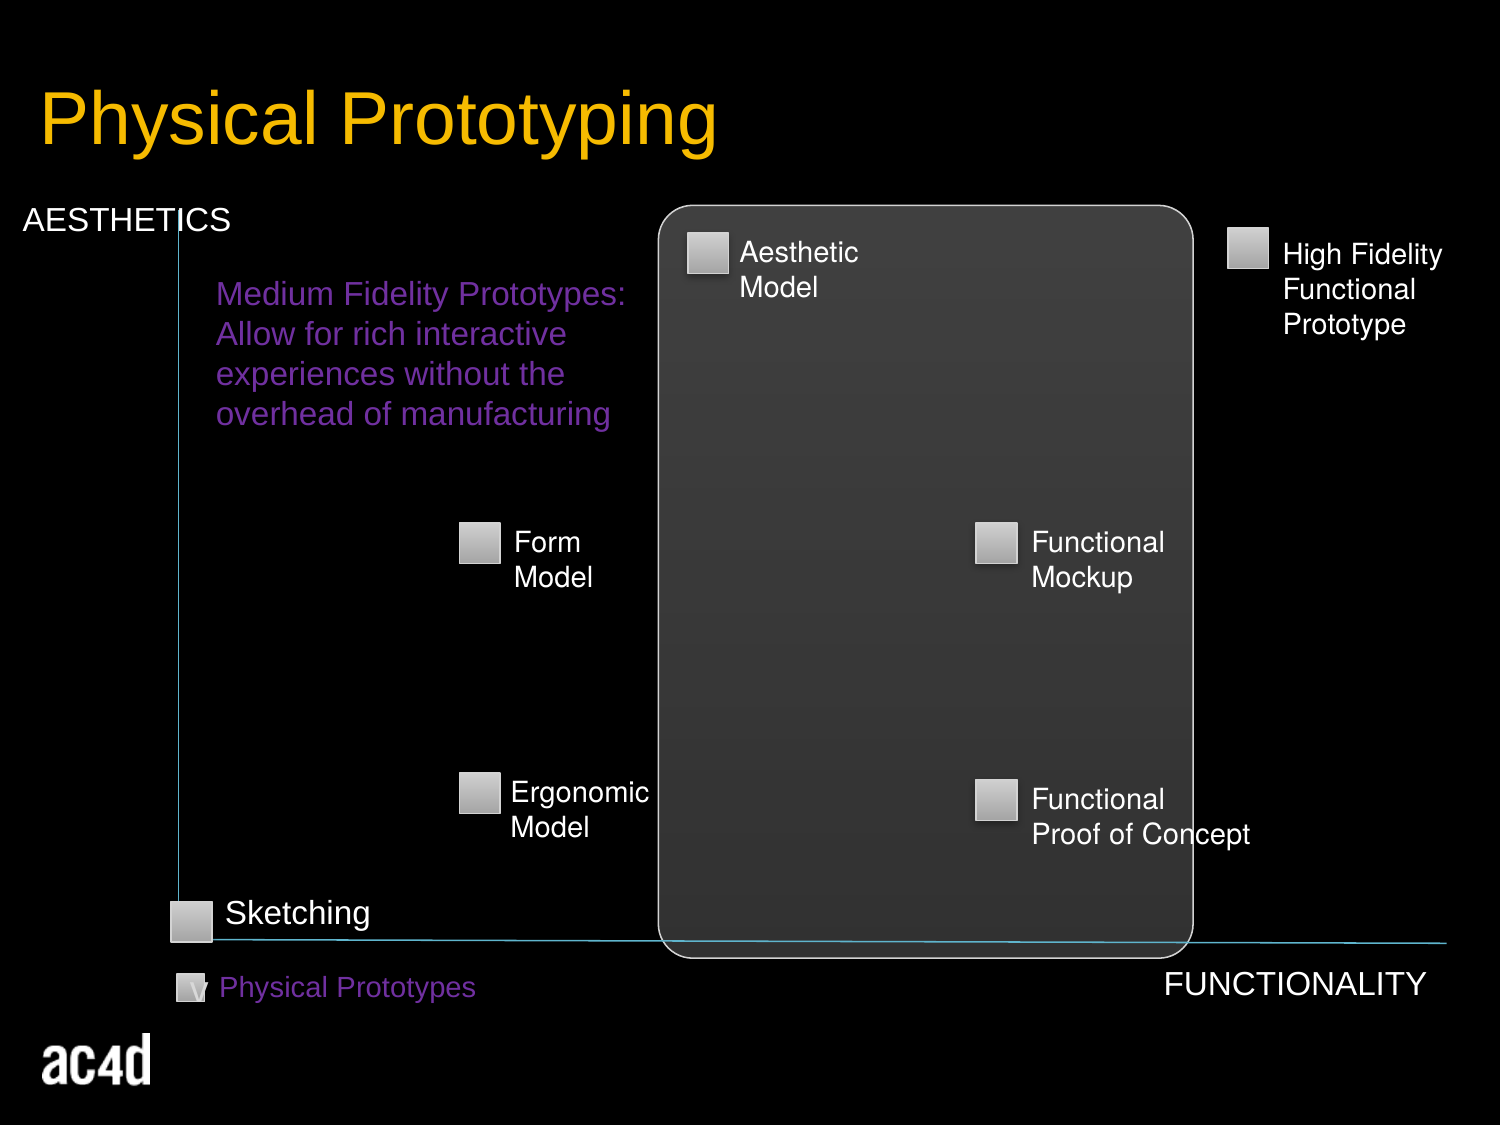

Physical Prototyping

AESTHETICS

Aesthetic
Model
High Fidelity
Functional
Prototype

Medium Fidelity Prototypes:
Allow for rich interactive experiences without the overhead of manufacturing
Form
Model
Functional
Mockup

Ergonomic
Model
Functional
Proof of Concept

Sketching

FUNCTIONALITY
Physical Prototypes
v